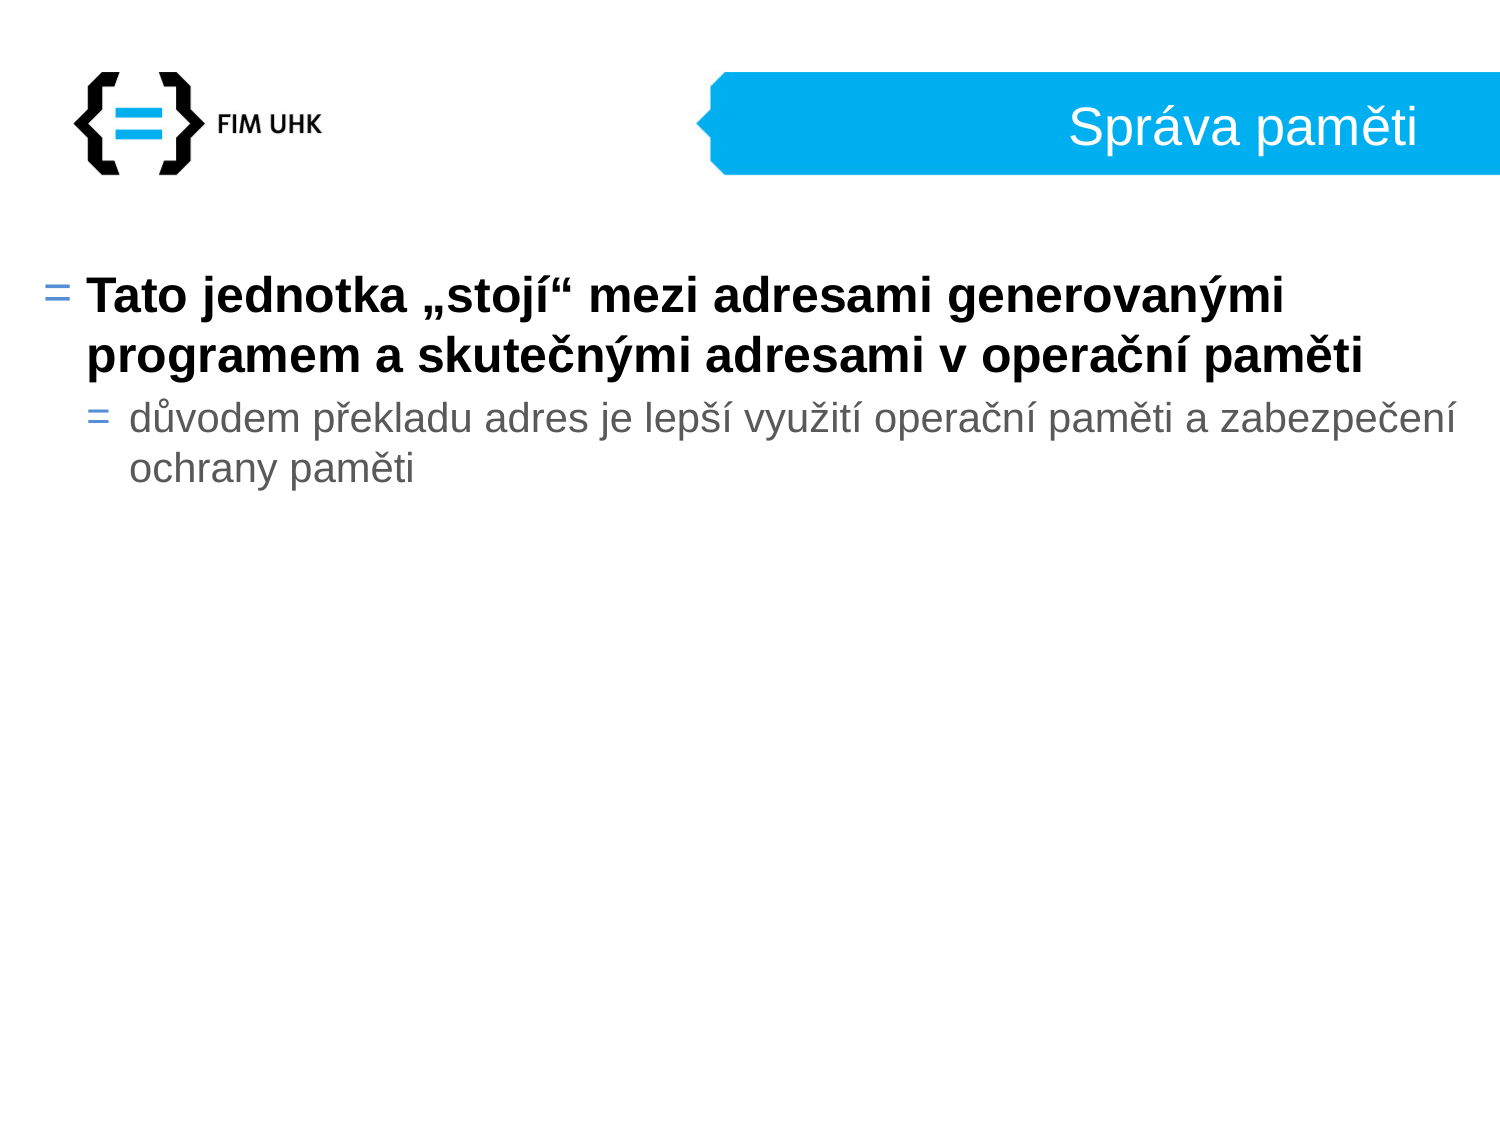

# Správa paměti
Tato jednotka „stojí“ mezi adresami generovanými programem a skutečnými adresami v operační paměti
důvodem překladu adres je lepší využití operační paměti a zabezpečení ochrany paměti